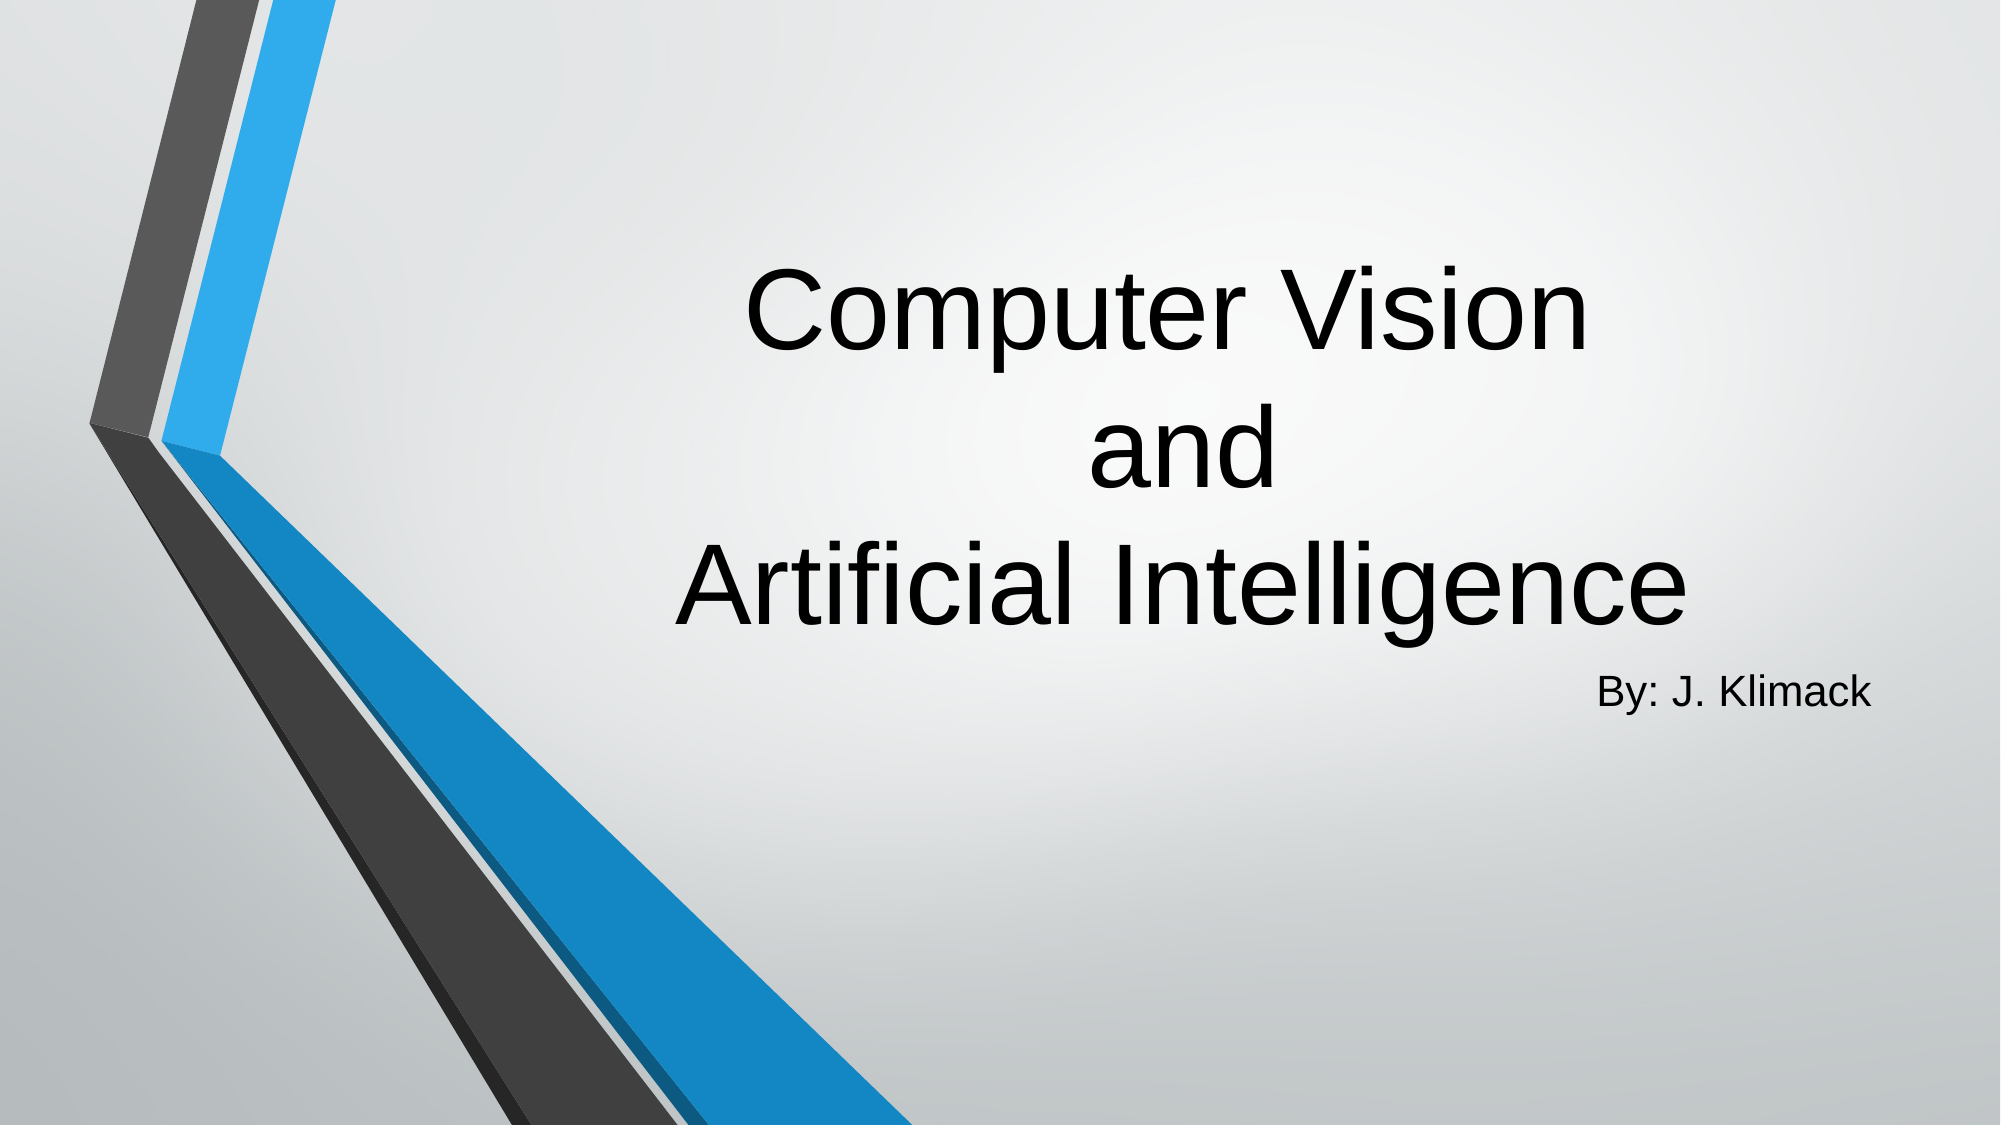

# Computer Vision and Artificial Intelligence
By: J. Klimack